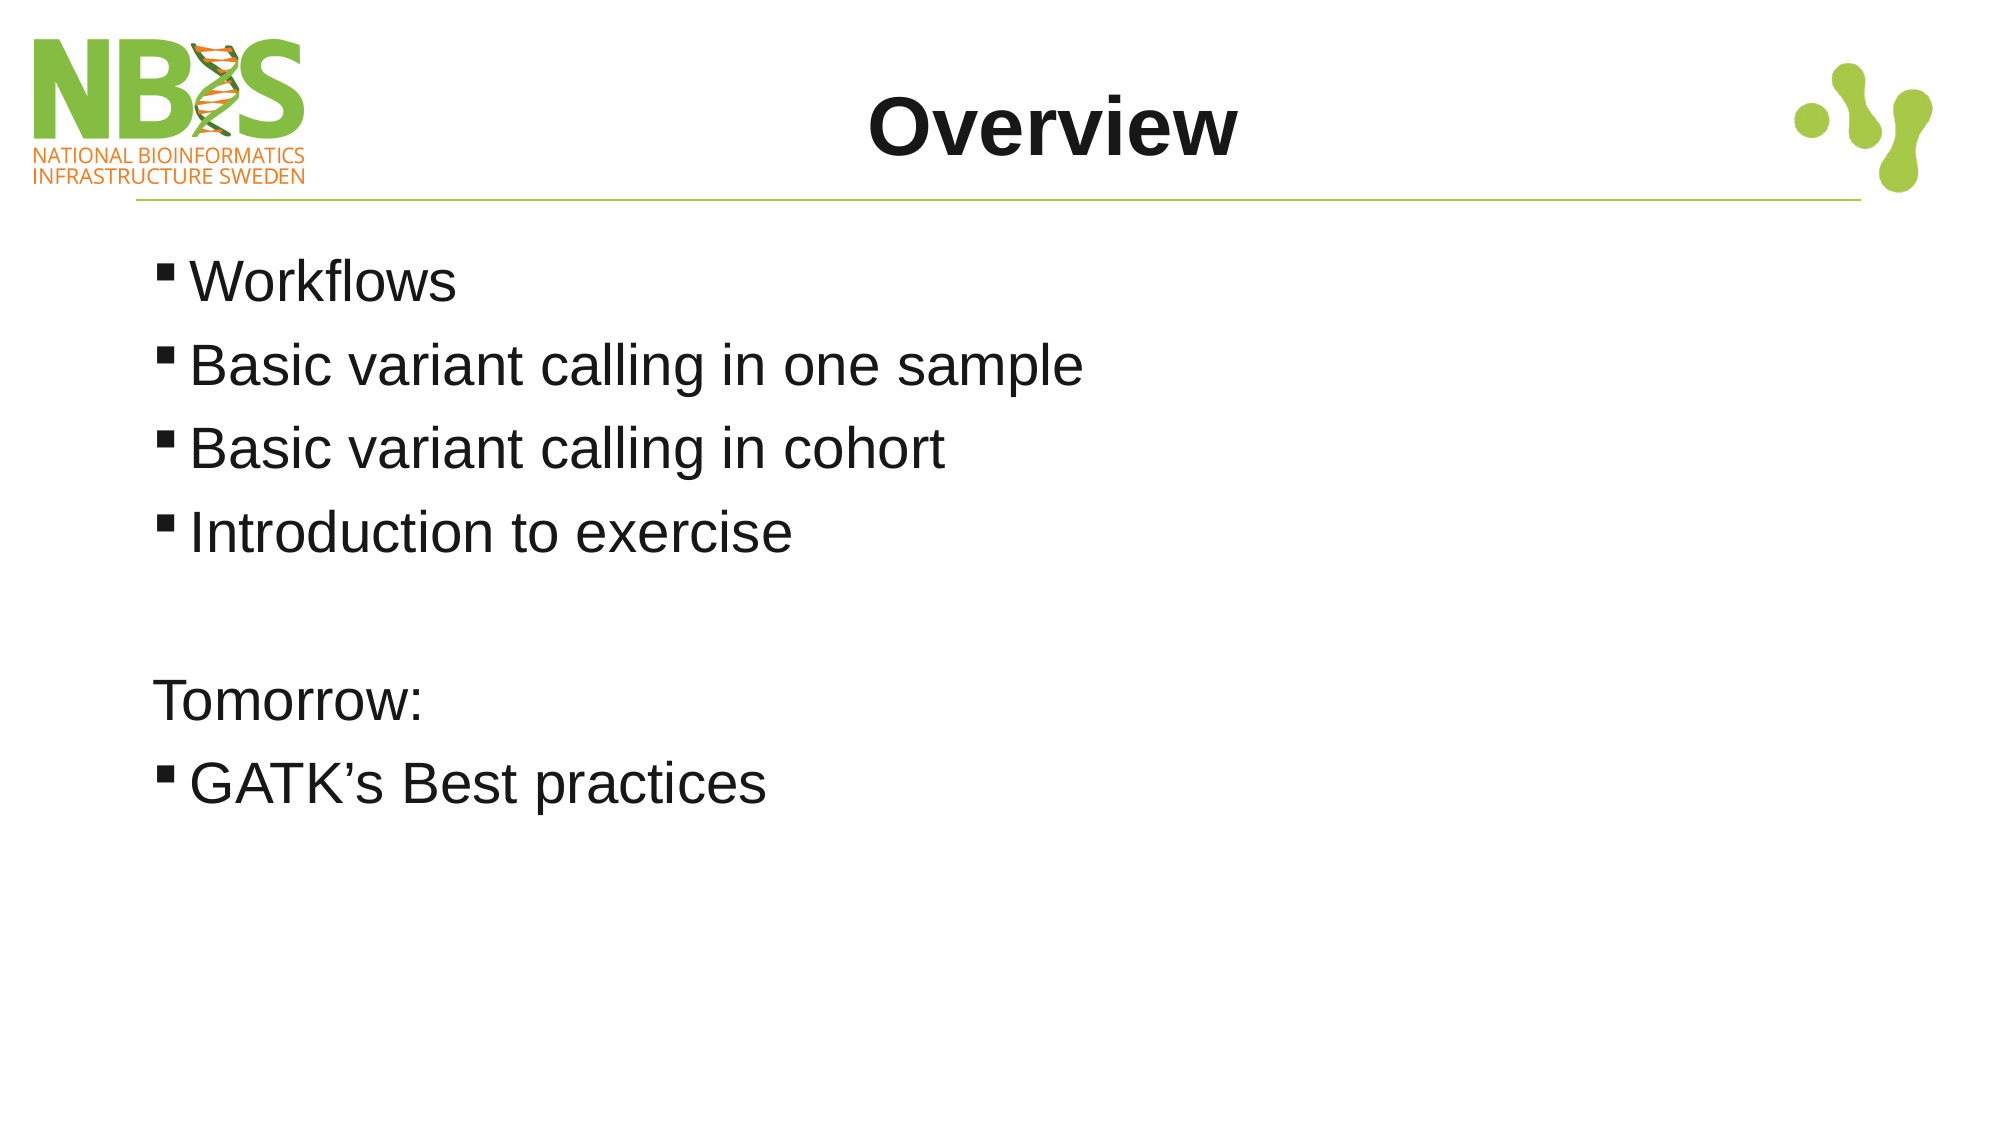

# Overview
Workflows
Basic variant calling in one sample
Basic variant calling in cohort
Introduction to exercise

Tomorrow:
GATK’s Best practices